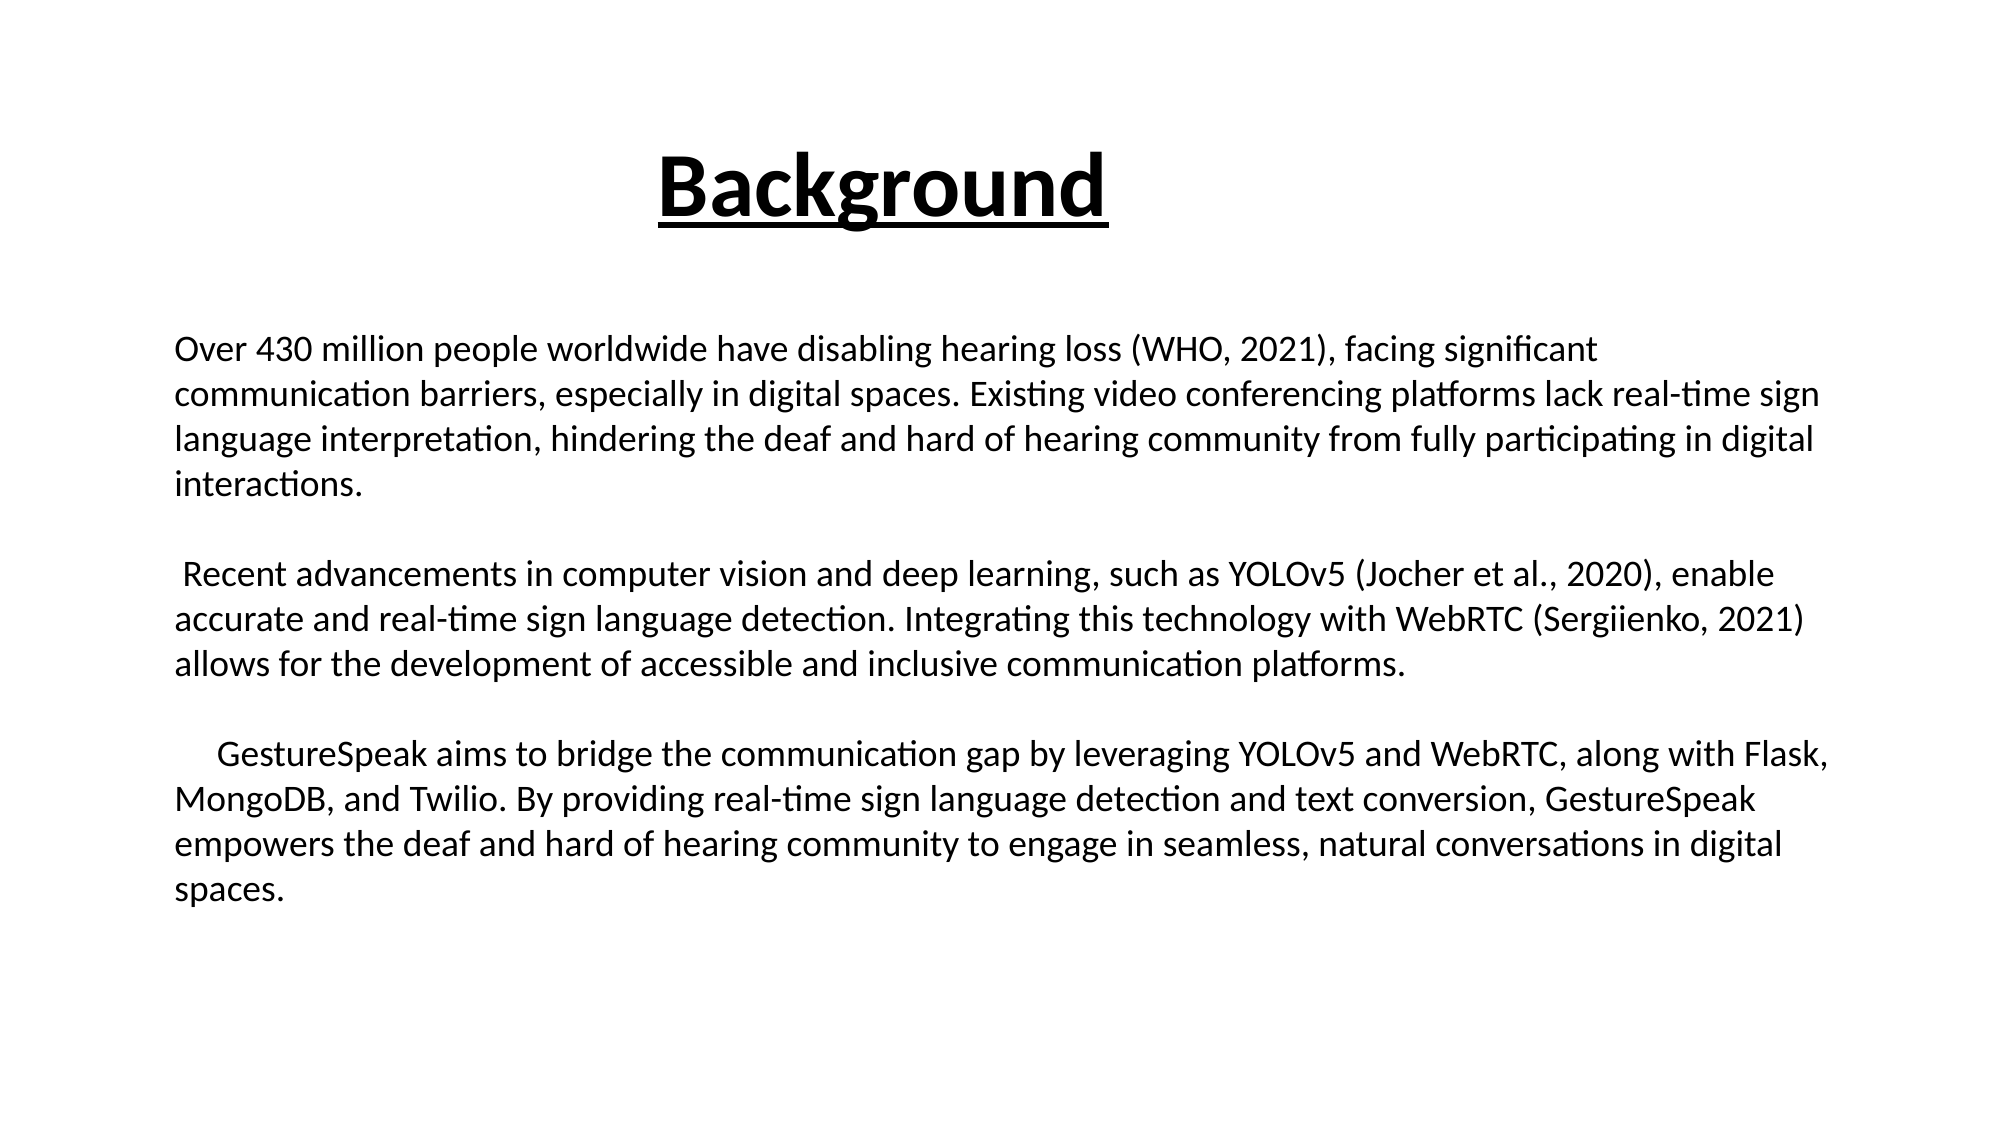

Background
Over 430 million people worldwide have disabling hearing loss (WHO, 2021), facing significant communication barriers, especially in digital spaces. Existing video conferencing platforms lack real-time sign language interpretation, hindering the deaf and hard of hearing community from fully participating in digital interactions.

 Recent advancements in computer vision and deep learning, such as YOLOv5 (Jocher et al., 2020), enable accurate and real-time sign language detection. Integrating this technology with WebRTC (Sergiienko, 2021) allows for the development of accessible and inclusive communication platforms.

     GestureSpeak aims to bridge the communication gap by leveraging YOLOv5 and WebRTC, along with Flask, MongoDB, and Twilio. By providing real-time sign language detection and text conversion, GestureSpeak empowers the deaf and hard of hearing community to engage in seamless, natural conversations in digital spaces.